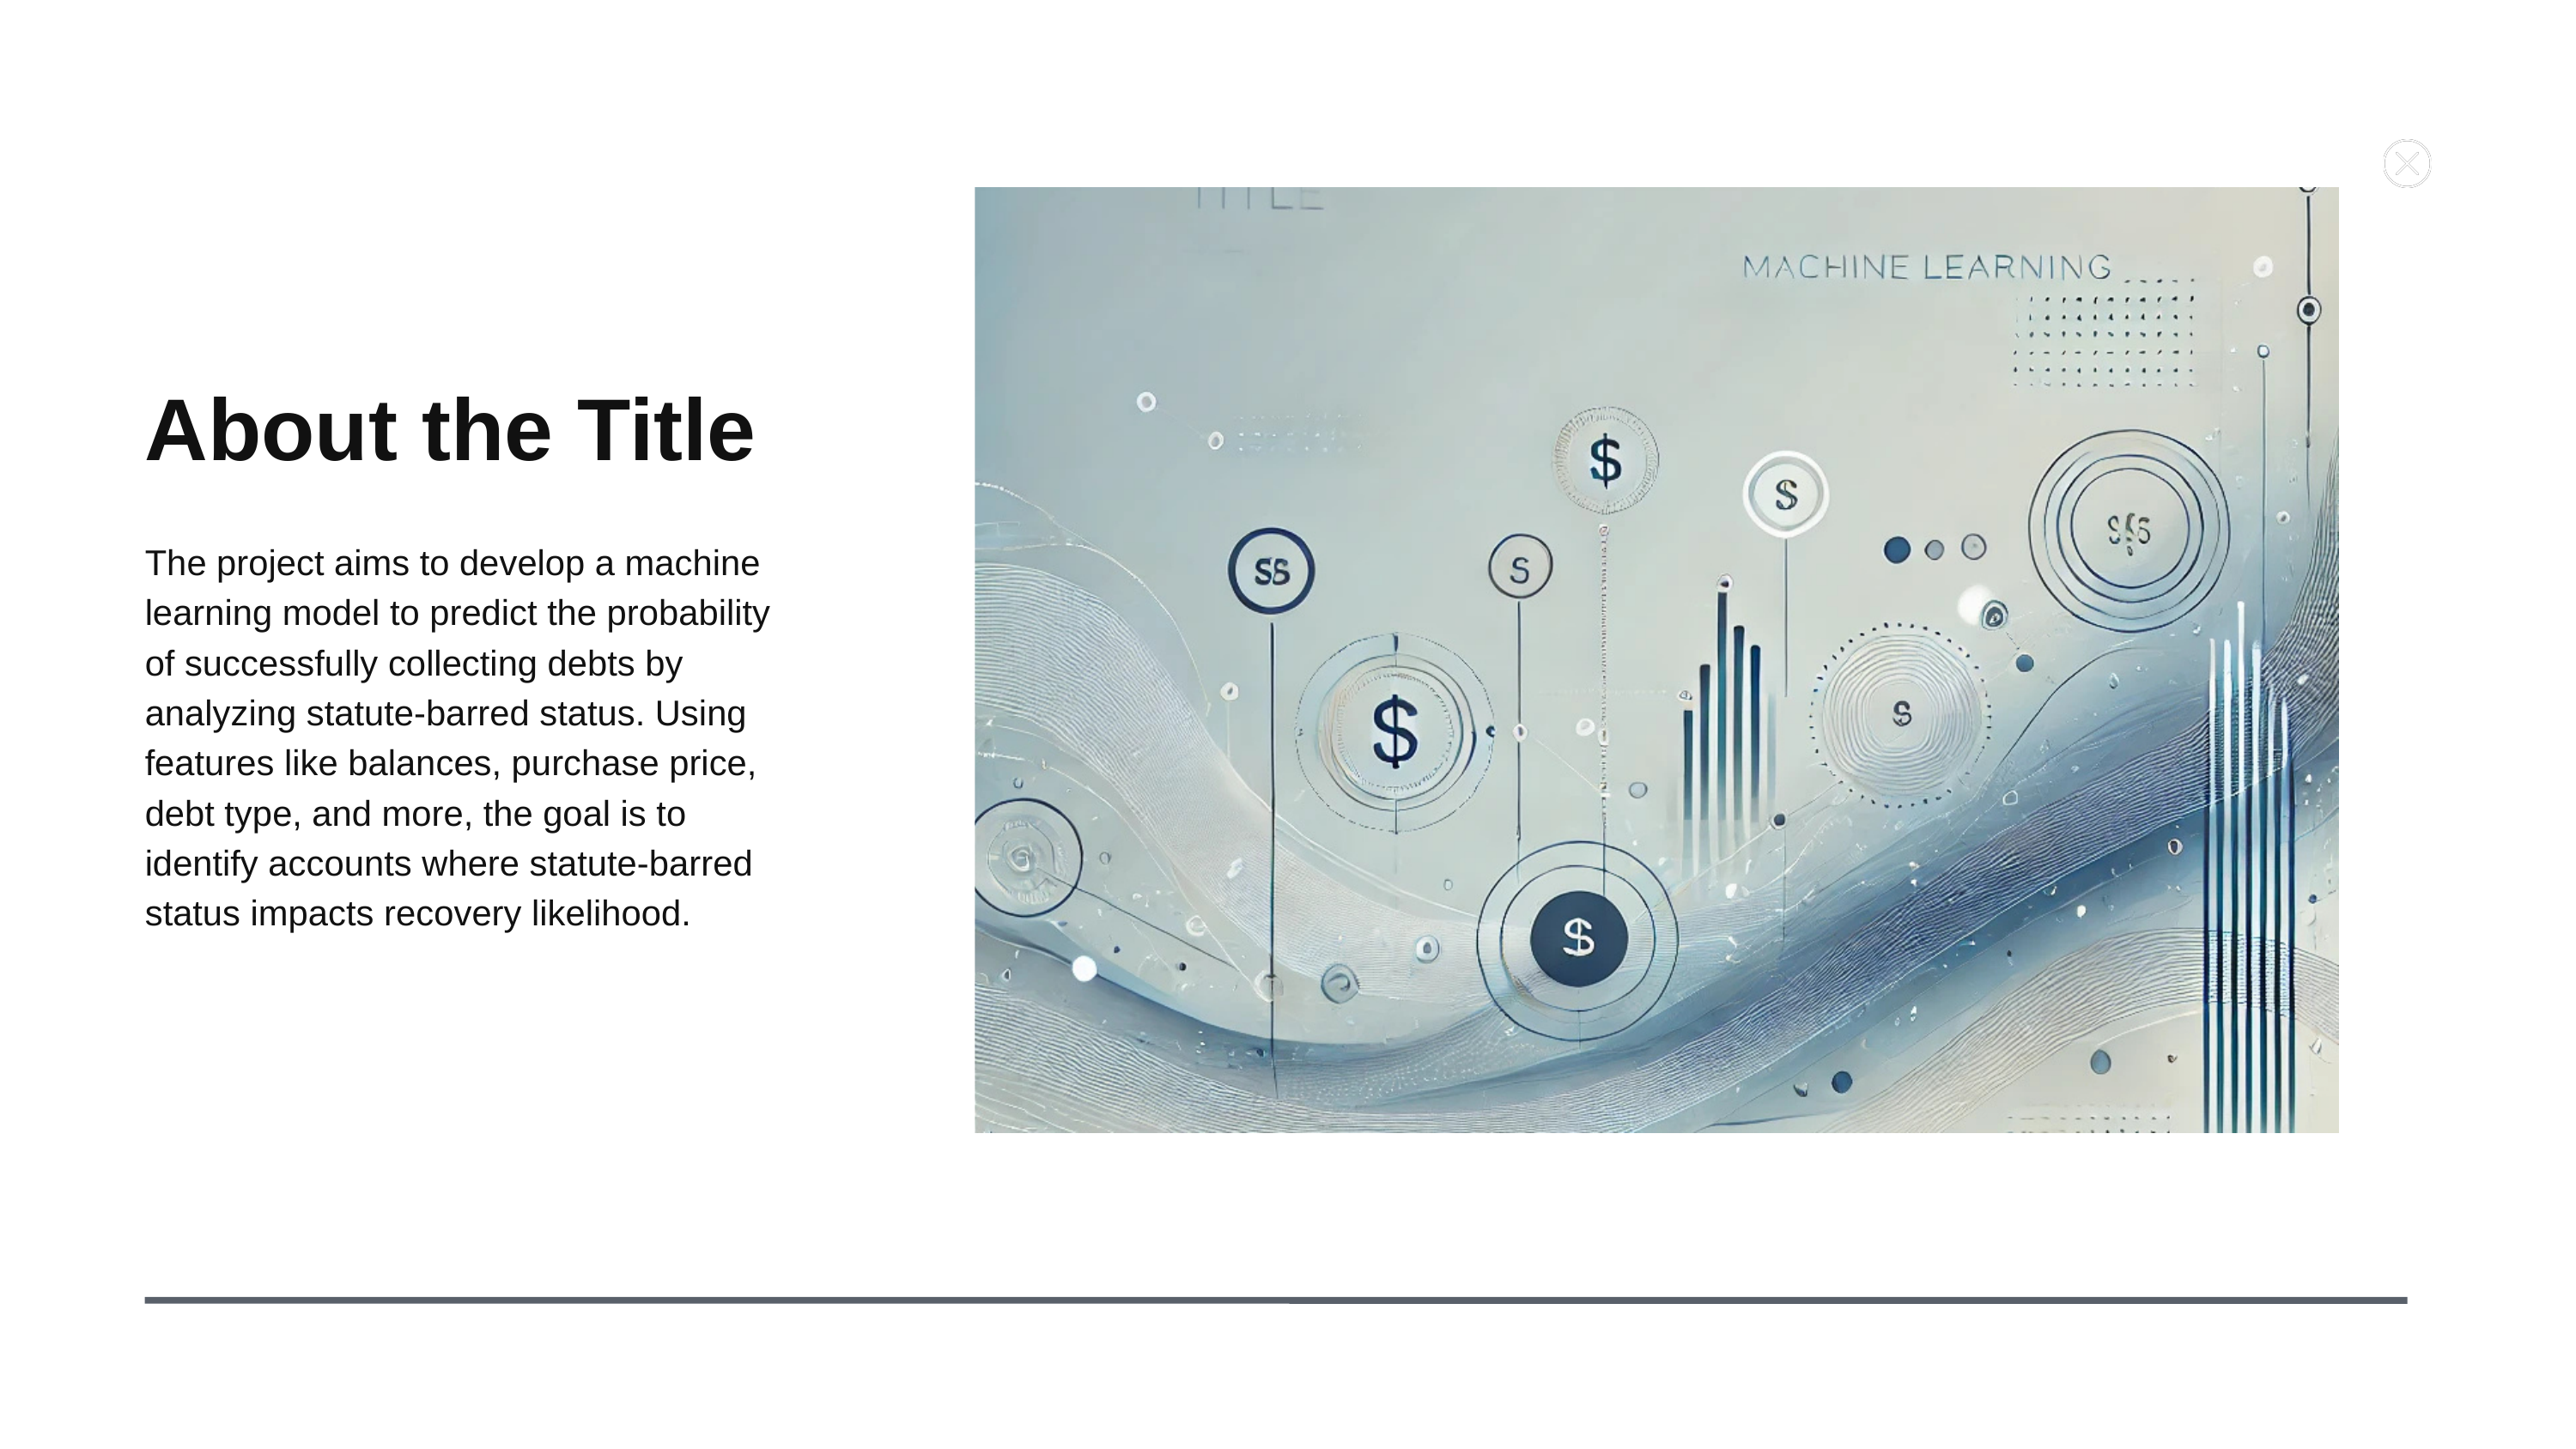

About the Title
The project aims to develop a machine learning model to predict the probability of successfully collecting debts by analyzing statute-barred status. Using features like balances, purchase price, debt type, and more, the goal is to identify accounts where statute-barred status impacts recovery likelihood.